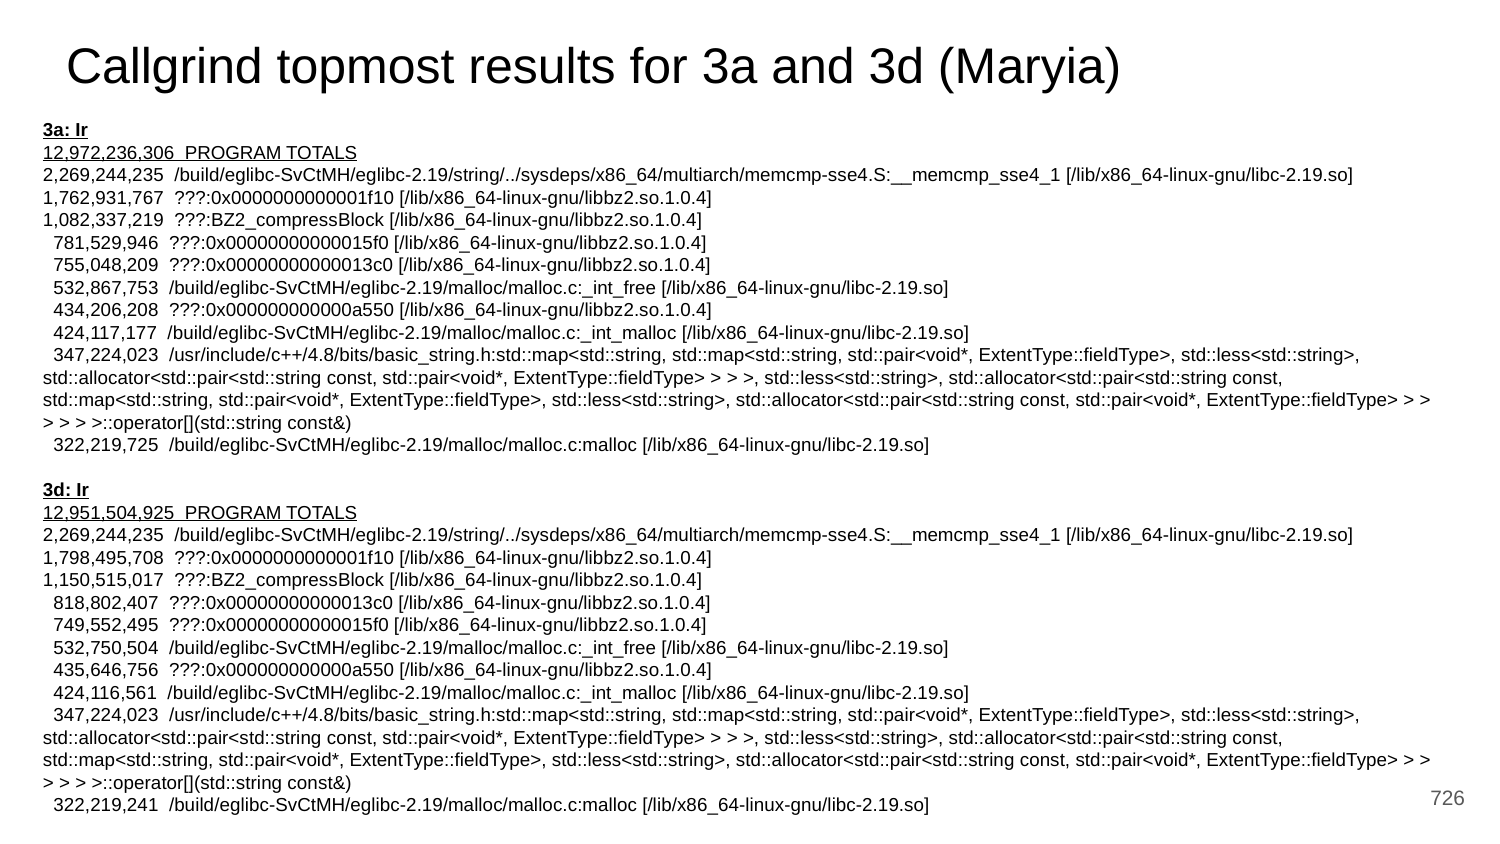

# Callgrind topmost results for 3a and 3d (Maryia)
3a: Ir
12,972,236,306  PROGRAM TOTALS
2,269,244,235  /build/eglibc-SvCtMH/eglibc-2.19/string/../sysdeps/x86_64/multiarch/memcmp-sse4.S:__memcmp_sse4_1 [/lib/x86_64-linux-gnu/libc-2.19.so]
1,762,931,767  ???:0x0000000000001f10 [/lib/x86_64-linux-gnu/libbz2.so.1.0.4]
1,082,337,219  ???:BZ2_compressBlock [/lib/x86_64-linux-gnu/libbz2.so.1.0.4]
  781,529,946  ???:0x00000000000015f0 [/lib/x86_64-linux-gnu/libbz2.so.1.0.4]
  755,048,209  ???:0x00000000000013c0 [/lib/x86_64-linux-gnu/libbz2.so.1.0.4]
  532,867,753  /build/eglibc-SvCtMH/eglibc-2.19/malloc/malloc.c:_int_free [/lib/x86_64-linux-gnu/libc-2.19.so]
  434,206,208  ???:0x000000000000a550 [/lib/x86_64-linux-gnu/libbz2.so.1.0.4]
  424,117,177  /build/eglibc-SvCtMH/eglibc-2.19/malloc/malloc.c:_int_malloc [/lib/x86_64-linux-gnu/libc-2.19.so]
  347,224,023  /usr/include/c++/4.8/bits/basic_string.h:std::map<std::string, std::map<std::string, std::pair<void*, ExtentType::fieldType>, std::less<std::string>, std::allocator<std::pair<std::string const, std::pair<void*, ExtentType::fieldType> > > >, std::less<std::string>, std::allocator<std::pair<std::string const, std::map<std::string, std::pair<void*, ExtentType::fieldType>, std::less<std::string>, std::allocator<std::pair<std::string const, std::pair<void*, ExtentType::fieldType> > > > > > >::operator[](std::string const&)
  322,219,725  /build/eglibc-SvCtMH/eglibc-2.19/malloc/malloc.c:malloc [/lib/x86_64-linux-gnu/libc-2.19.so]

3d: Ir
12,951,504,925  PROGRAM TOTALS
2,269,244,235  /build/eglibc-SvCtMH/eglibc-2.19/string/../sysdeps/x86_64/multiarch/memcmp-sse4.S:__memcmp_sse4_1 [/lib/x86_64-linux-gnu/libc-2.19.so]
1,798,495,708  ???:0x0000000000001f10 [/lib/x86_64-linux-gnu/libbz2.so.1.0.4]
1,150,515,017  ???:BZ2_compressBlock [/lib/x86_64-linux-gnu/libbz2.so.1.0.4]
  818,802,407  ???:0x00000000000013c0 [/lib/x86_64-linux-gnu/libbz2.so.1.0.4]
  749,552,495  ???:0x00000000000015f0 [/lib/x86_64-linux-gnu/libbz2.so.1.0.4]
  532,750,504  /build/eglibc-SvCtMH/eglibc-2.19/malloc/malloc.c:_int_free [/lib/x86_64-linux-gnu/libc-2.19.so]
  435,646,756  ???:0x000000000000a550 [/lib/x86_64-linux-gnu/libbz2.so.1.0.4]
  424,116,561  /build/eglibc-SvCtMH/eglibc-2.19/malloc/malloc.c:_int_malloc [/lib/x86_64-linux-gnu/libc-2.19.so]
  347,224,023  /usr/include/c++/4.8/bits/basic_string.h:std::map<std::string, std::map<std::string, std::pair<void*, ExtentType::fieldType>, std::less<std::string>, std::allocator<std::pair<std::string const, std::pair<void*, ExtentType::fieldType> > > >, std::less<std::string>, std::allocator<std::pair<std::string const, std::map<std::string, std::pair<void*, ExtentType::fieldType>, std::less<std::string>, std::allocator<std::pair<std::string const, std::pair<void*, ExtentType::fieldType> > > > > > >::operator[](std::string const&)
  322,219,241  /build/eglibc-SvCtMH/eglibc-2.19/malloc/malloc.c:malloc [/lib/x86_64-linux-gnu/libc-2.19.so]
726